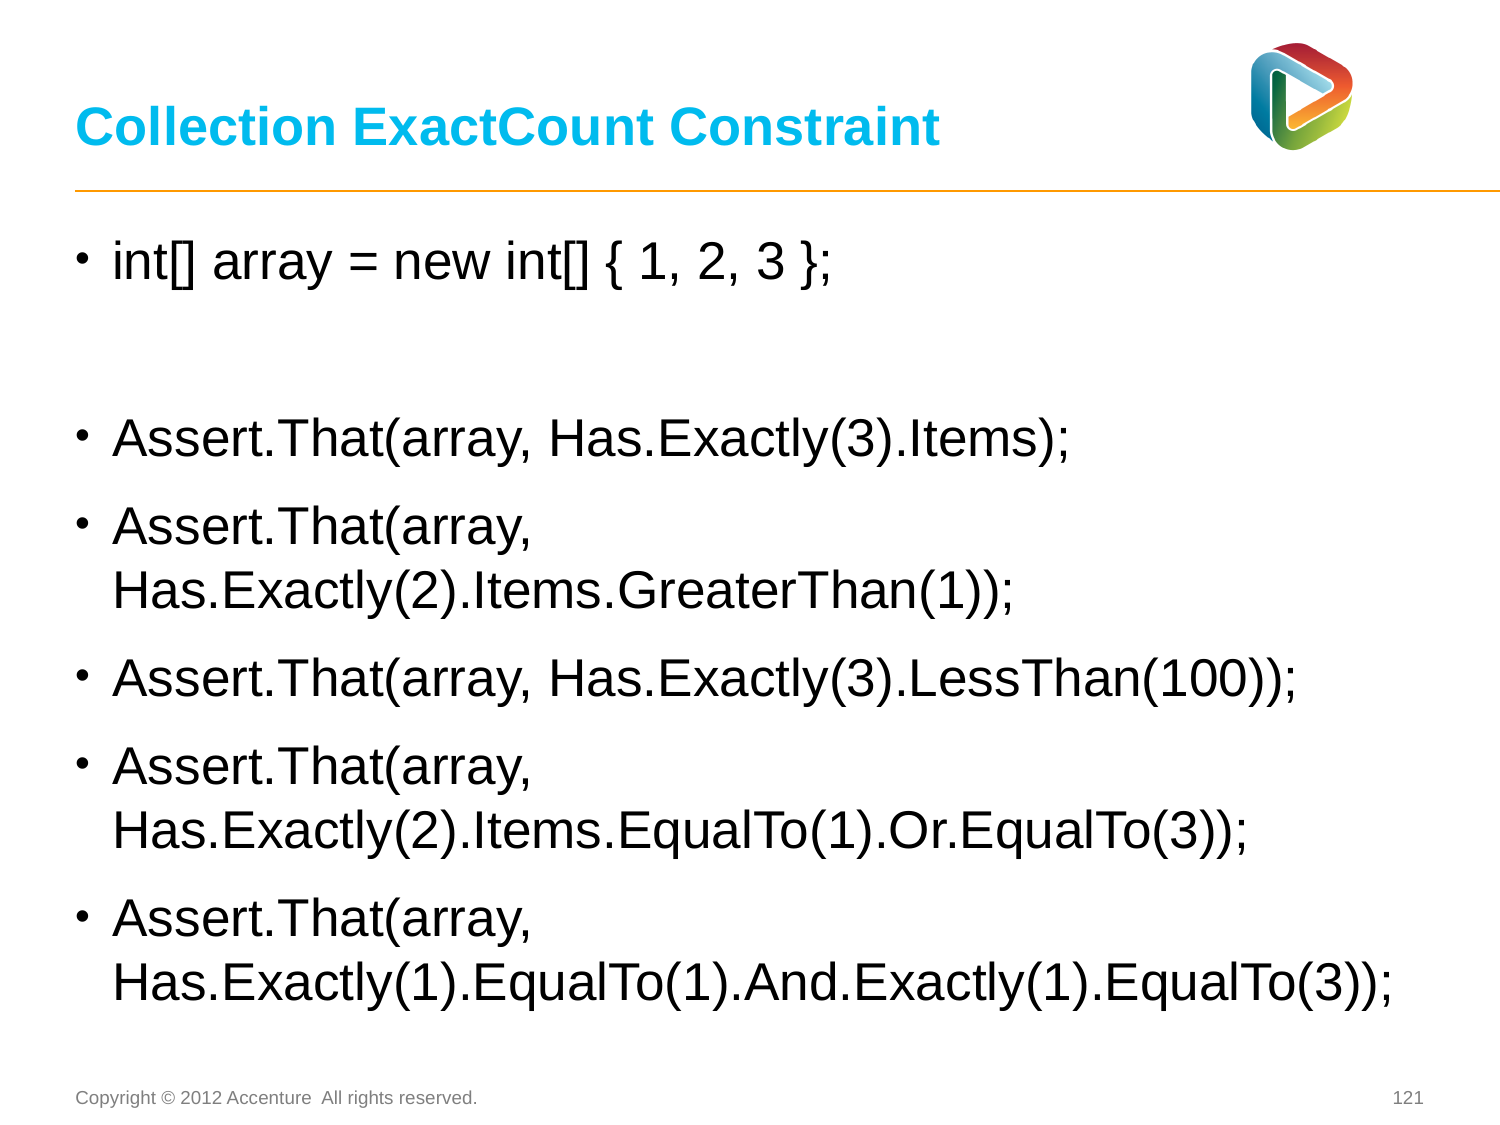

# Collection ExactCount Constraint
int[] array = new int[] { 1, 2, 3 };

Assert.That(array, Has.Exactly(3).Items);
Assert.That(array, Has.Exactly(2).Items.GreaterThan(1));
Assert.That(array, Has.Exactly(3).LessThan(100));
Assert.That(array, Has.Exactly(2).Items.EqualTo(1).Or.EqualTo(3));
Assert.That(array, Has.Exactly(1).EqualTo(1).And.Exactly(1).EqualTo(3));